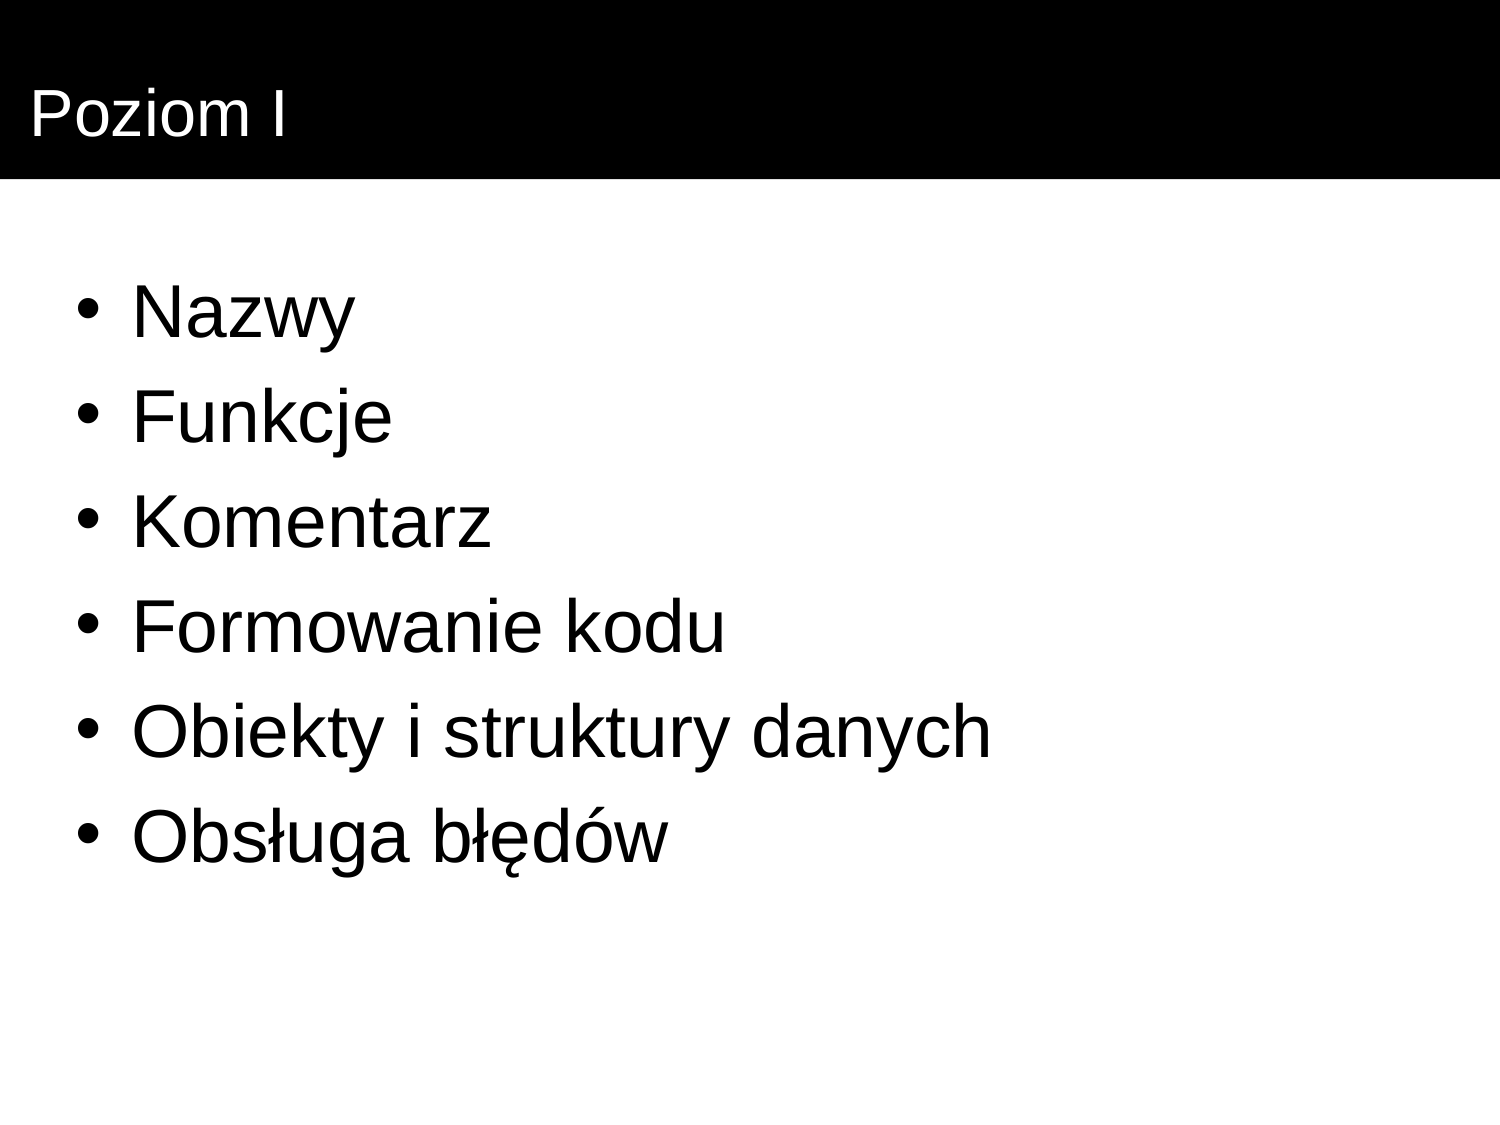

# Poziom I
Nazwy
Funkcje
Komentarz
Formowanie kodu
Obiekty i struktury danych
Obsługa błędów